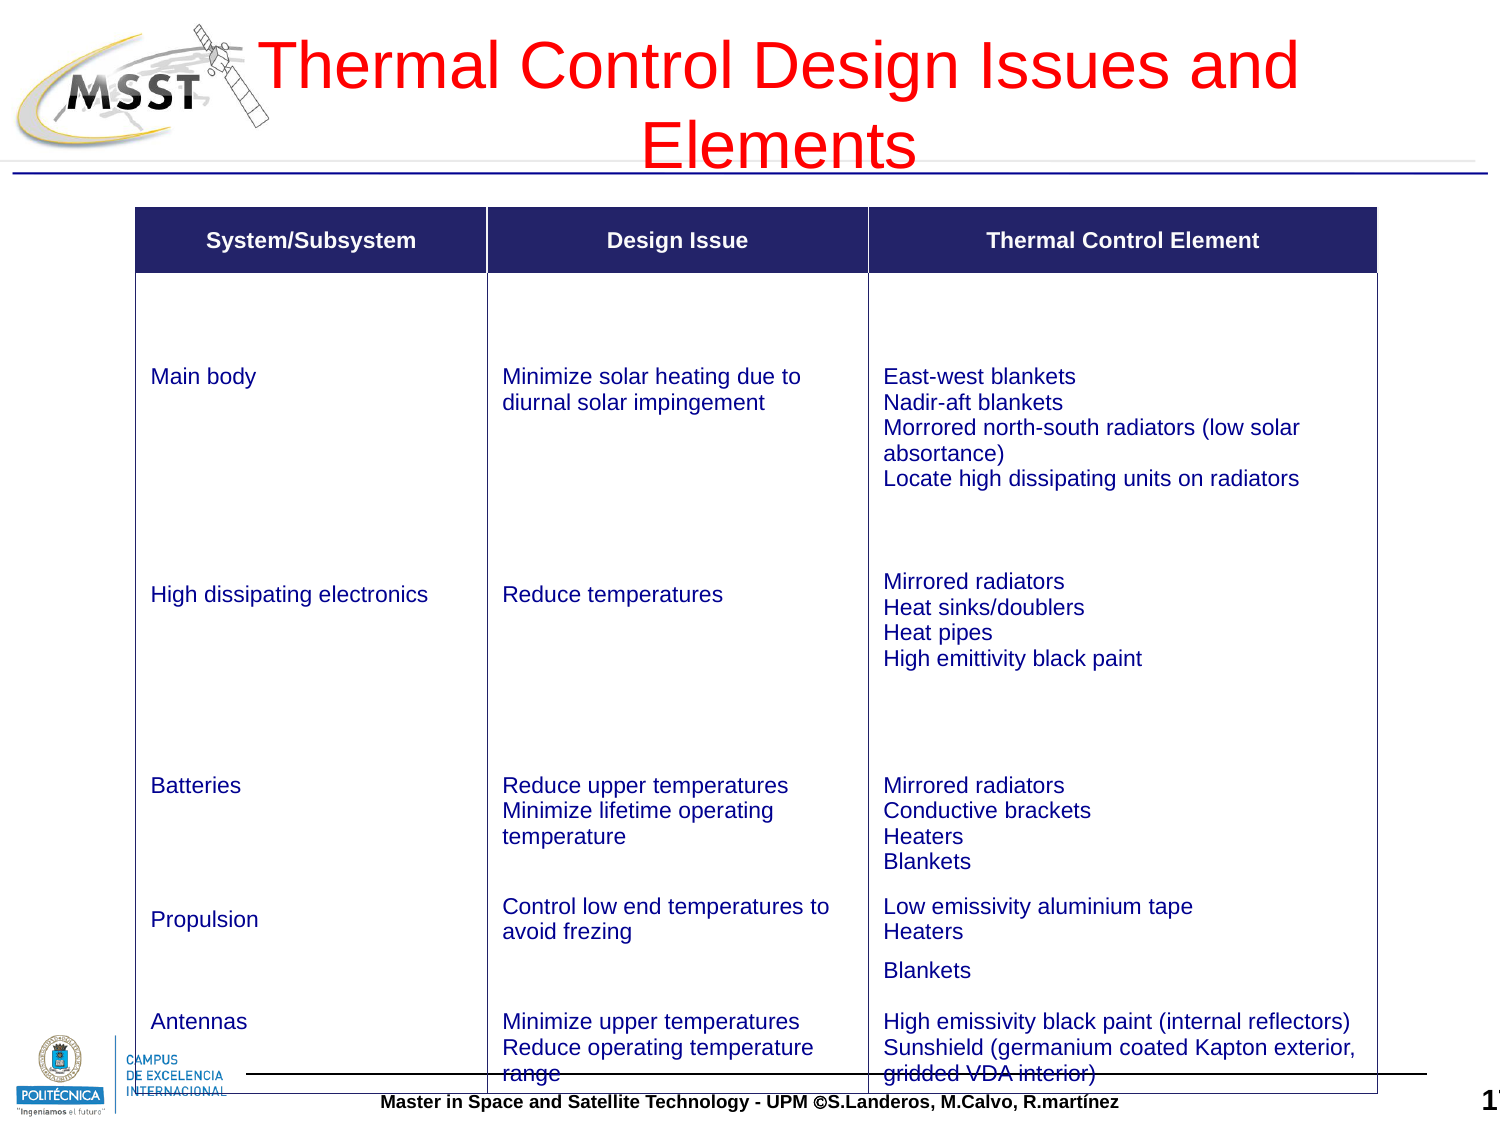

Thermal Control Design Issues and
Elements
| System/Subsystem | Design Issue | Thermal Control Element |
| --- | --- | --- |
| Main body | Minimize solar heating due to diurnal solar impingement | East-west blankets Nadir-aft blankets Morrored north-south radiators (low solar absortance) Locate high dissipating units on radiators |
| High dissipating electronics | Reduce temperatures | Mirrored radiators Heat sinks/doublers Heat pipes High emittivity black paint |
| Batteries | Reduce upper temperatures Minimize lifetime operating temperature | Mirrored radiators Conductive brackets Heaters Blankets |
| Propulsion | Control low end temperatures to avoid frezing | Low emissivity aluminium tape Heaters |
| Antennas | Minimize upper temperatures Reduce operating temperature range | Blankets High emissivity black paint (internal reflectors) Sunshield (germanium coated Kapton exterior, gridded VDA interior) |